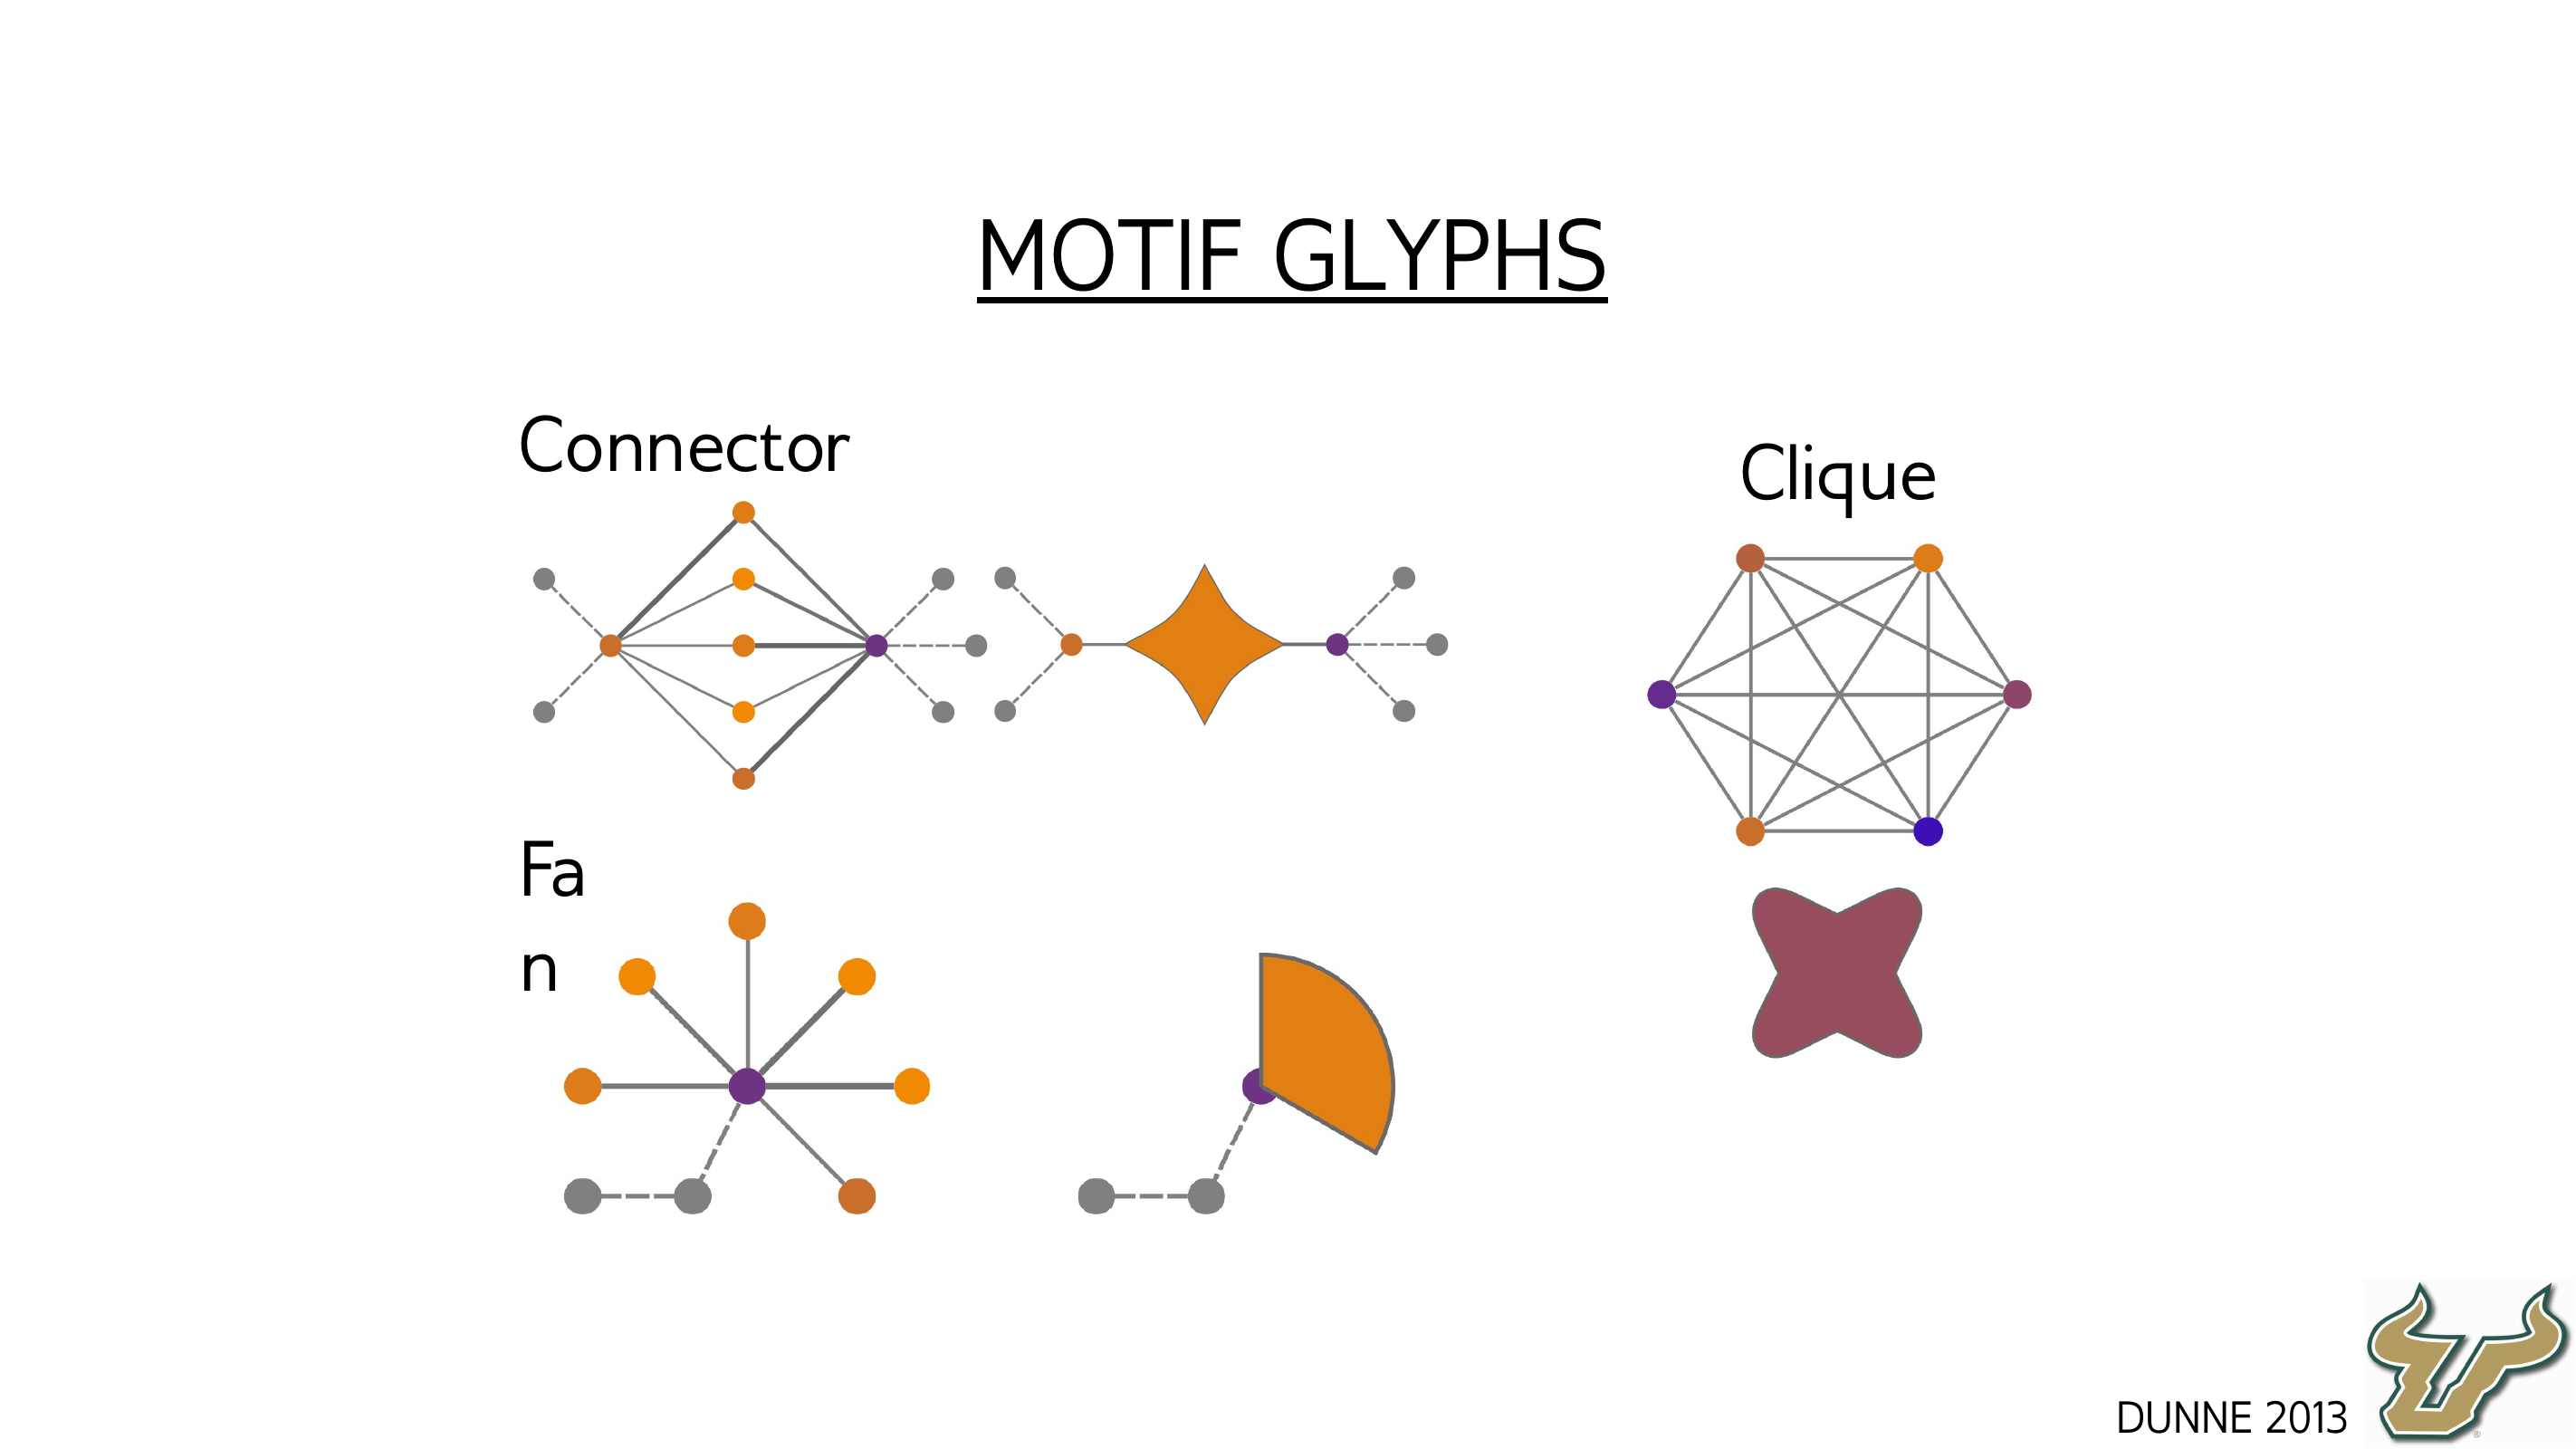

MOTIF GLYPHS
Connector
Clique

Fan

Dunne 2013